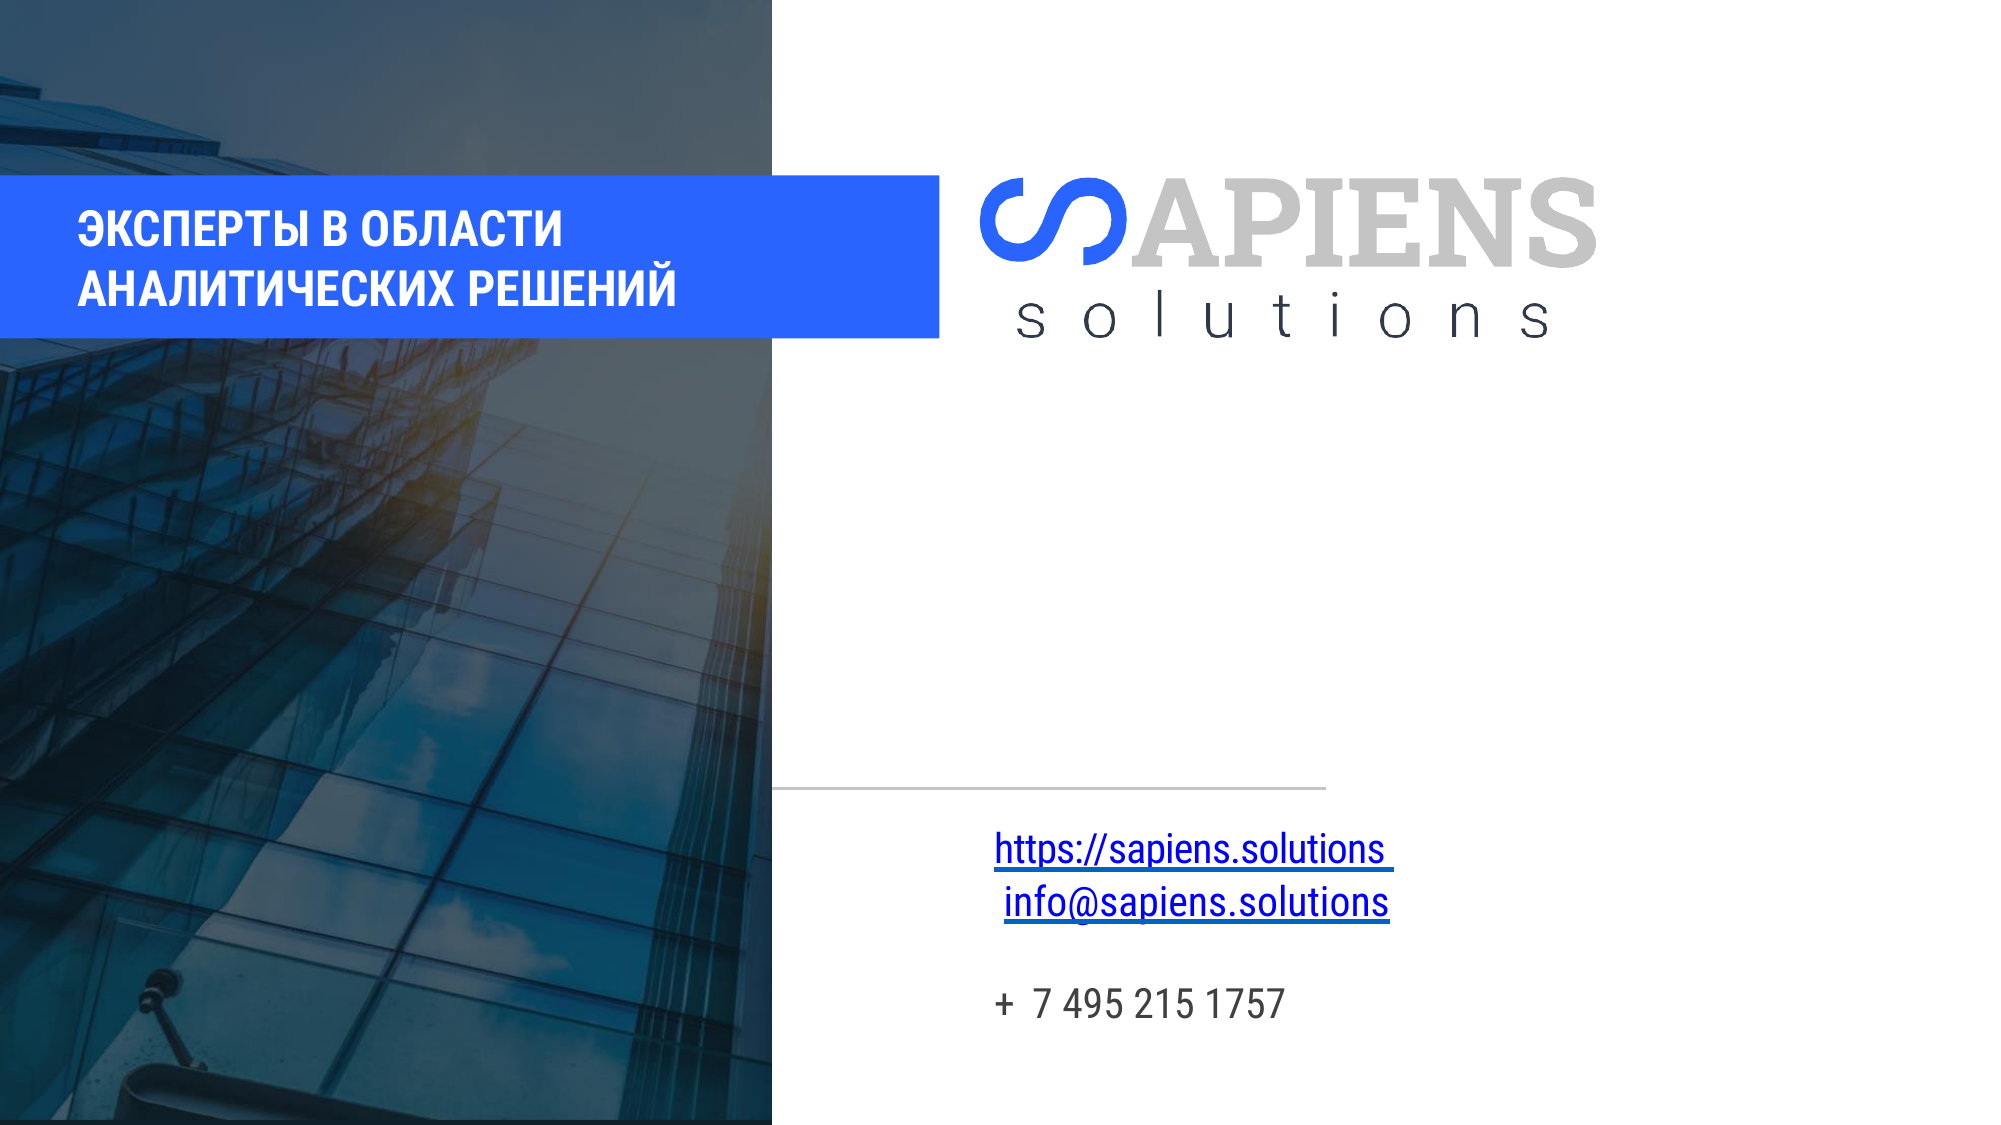

ЭКСПЕРТЫ В ОБЛАСТИ АНАЛИТИЧЕСКИХ РЕШЕНИЙ

https://sapiens.solutions
 info@sapiens.solutions

+   7 495 215 1757